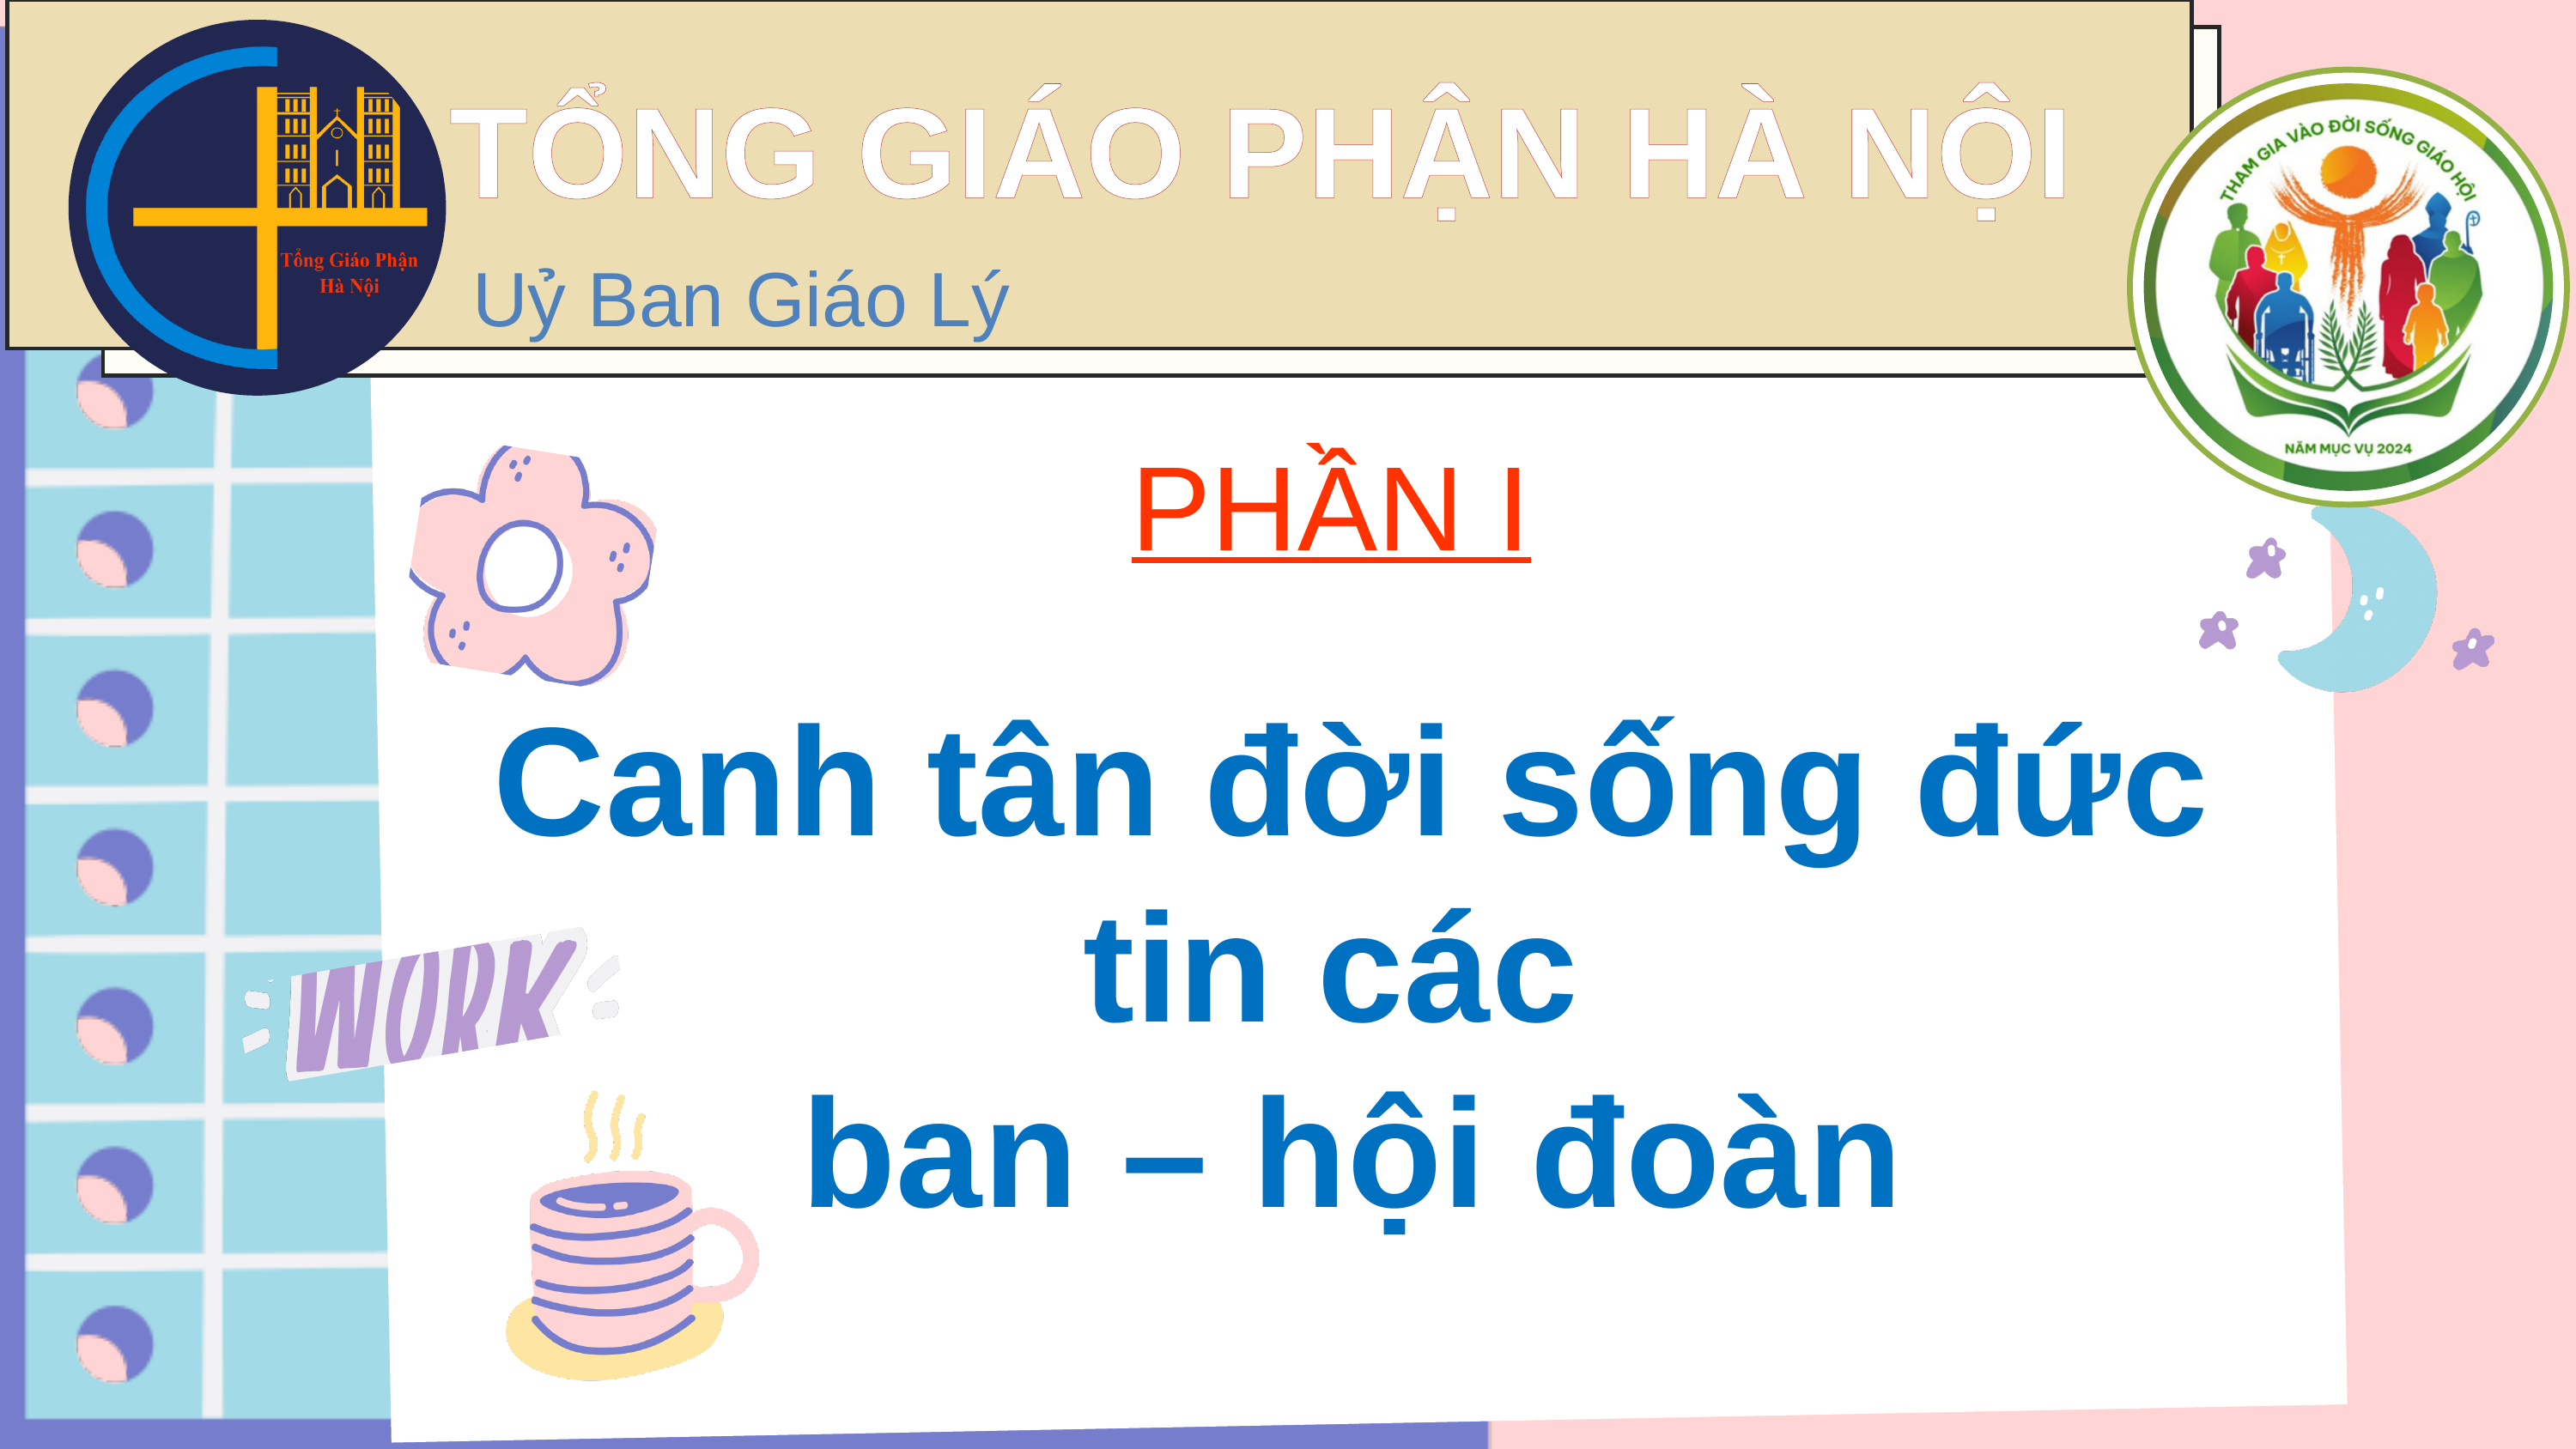

TỔNG GIÁO PHẬN HÀ NỘI

Uỷ Ban Giáo Lý

PHẦN I

 Canh tân đời sống đức tin các
 ban – hội đoàn